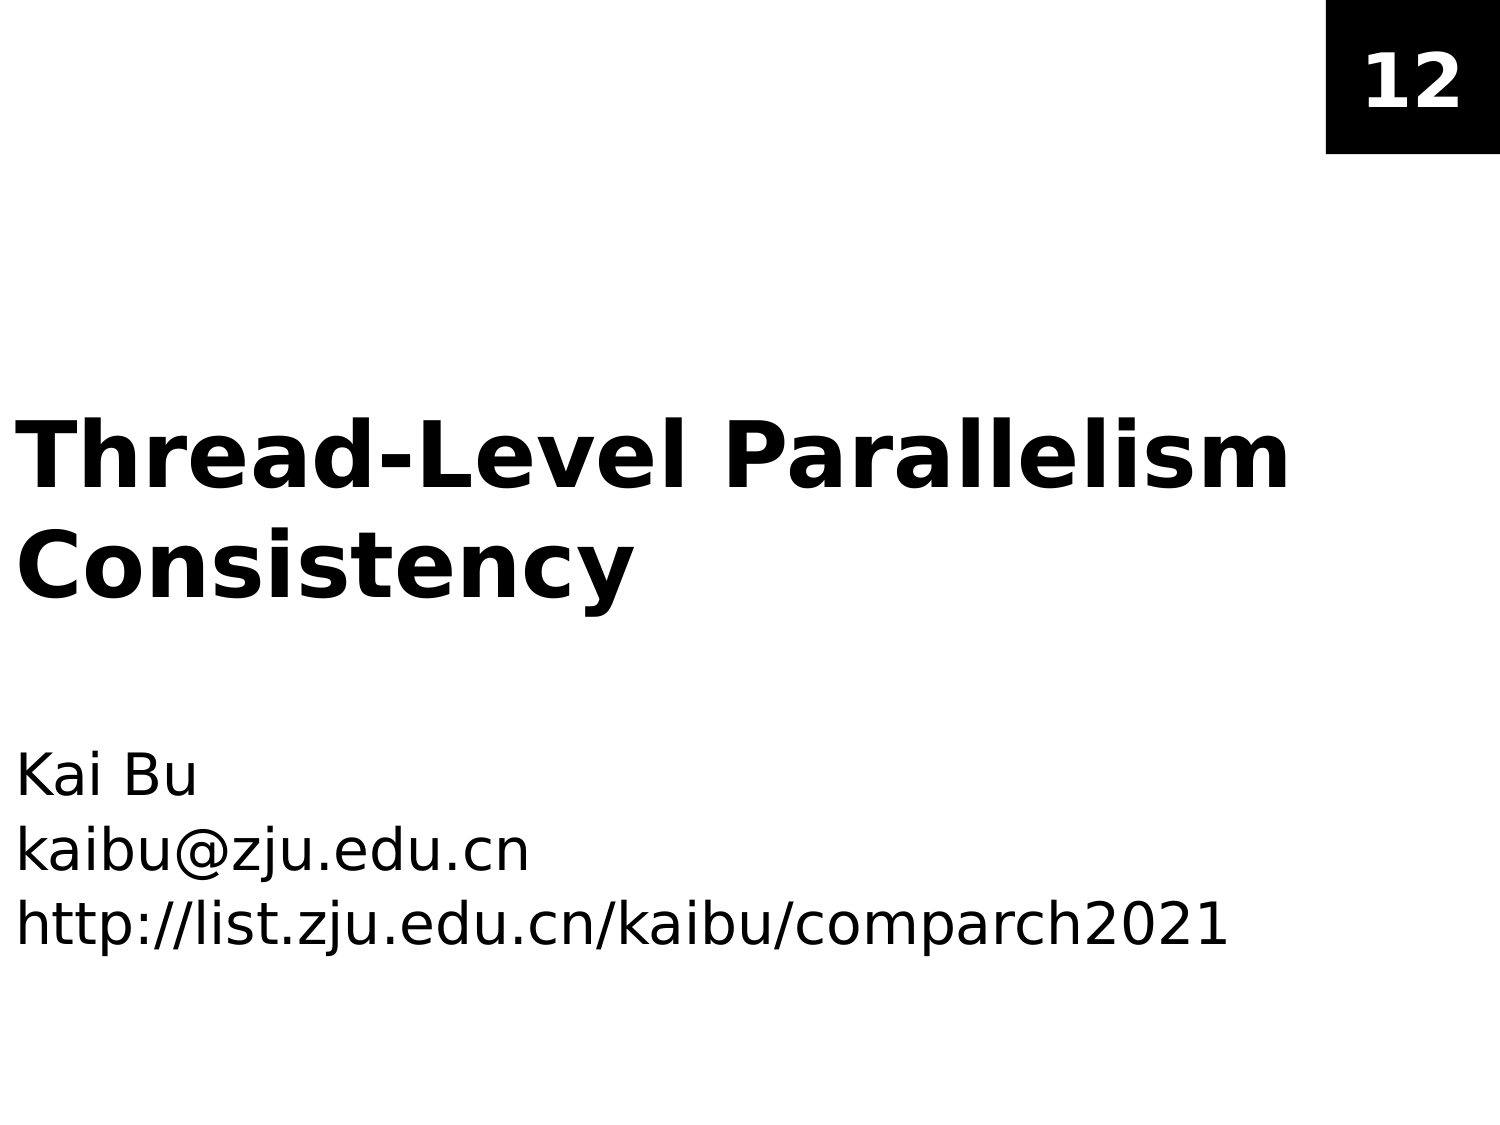

12
# Thread-Level Parallelism Consistency
Kai Bu
kaibu@zju.edu.cn
http://list.zju.edu.cn/kaibu/comparch2021